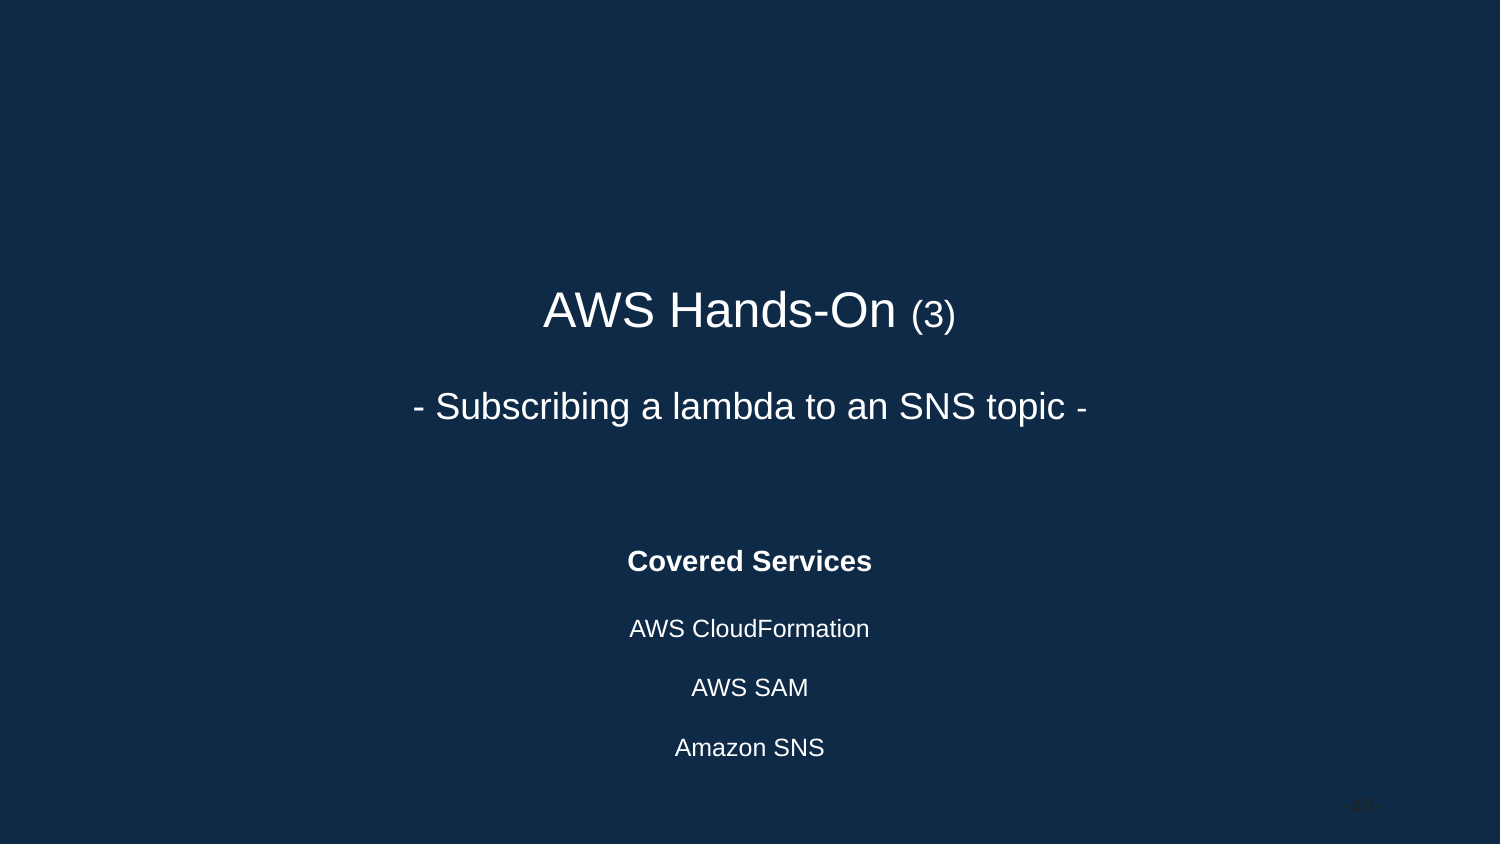

AWS Hands-On (3)
- Subscribing a lambda to an SNS topic -

Covered Services

AWS CloudFormation

AWS SAM

Amazon SNS
-48-